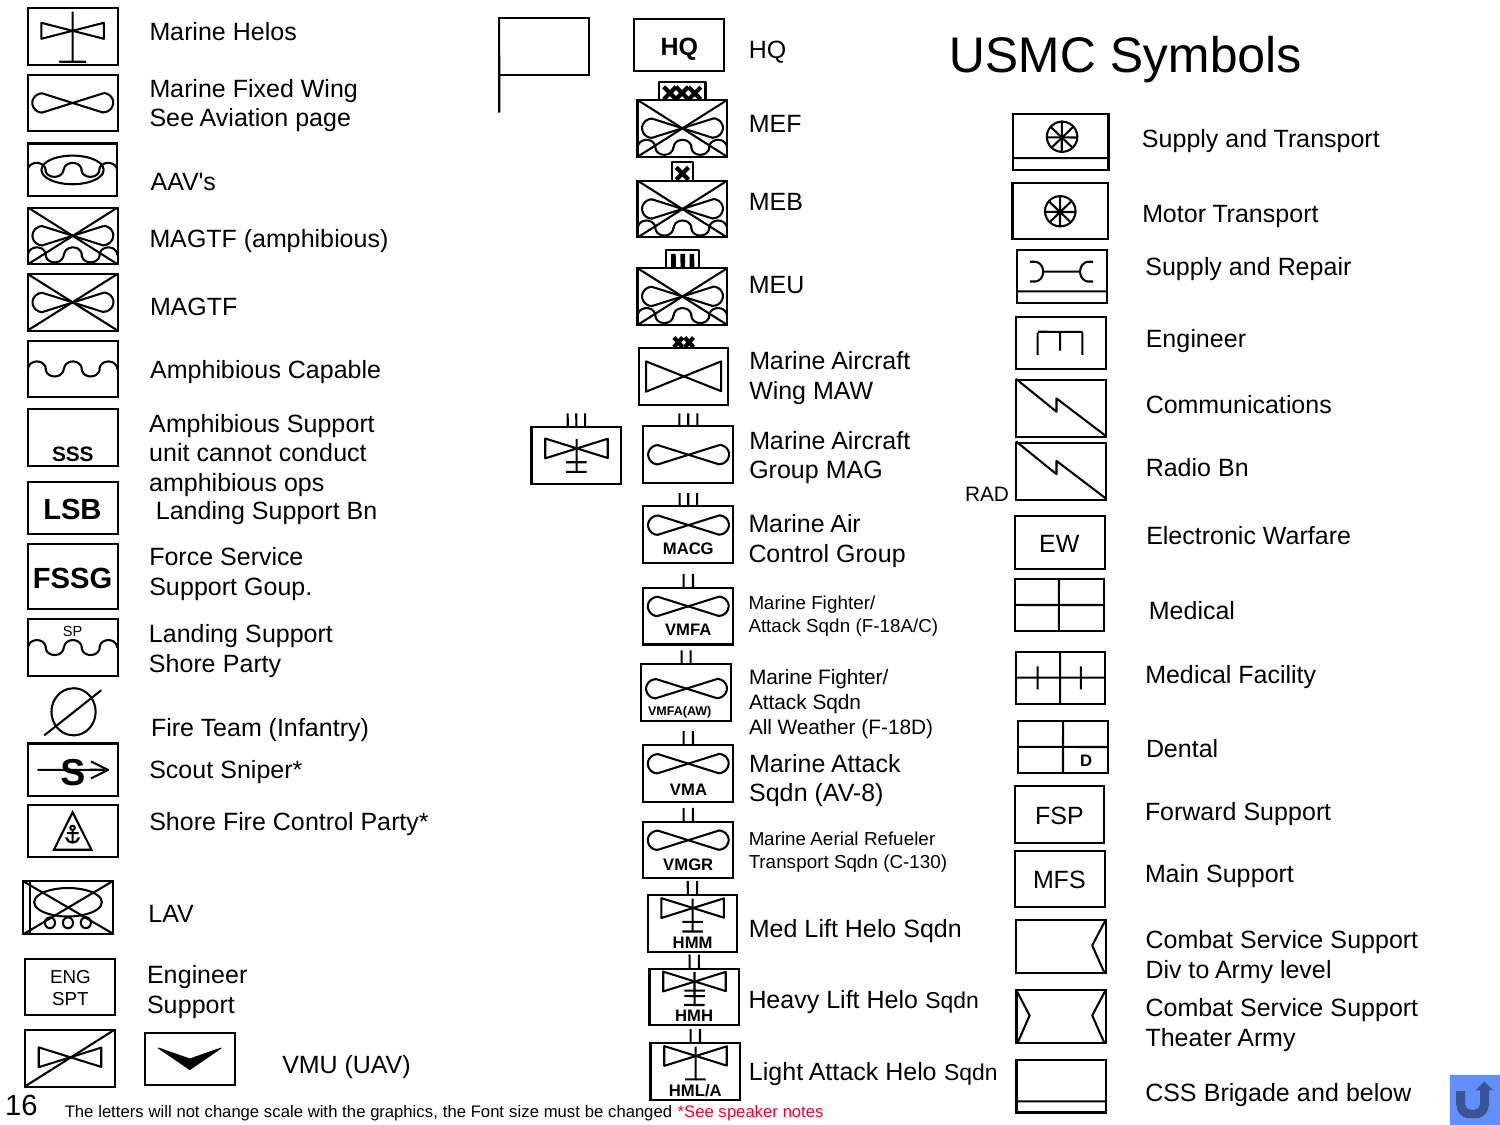

Marine Helos

HQ
# USMC Symbols
HQ
Marine Fixed Wing
See Aviation page

MEF

Supply and Transport

AAV's

MEB
Motor Transport

MAGTF (amphibious)

Supply and Repair
MEU

MAGTF

Engineer

Amphibious Capable

Marine Aircraft
Wing MAW

Communications
Amphibious Support
unit cannot conduct
amphibious ops

SSS

Marine Aircraft
Group MAG

RAD
Radio Bn

LSB

MACG
 Landing Support Bn
Marine Air
Control Group

EW
Electronic Warfare
Force Service
Support Goup.

FSSG

VMFA

Medical
Marine Fighter/
Attack Sqdn (F-18A/C)
Landing Support
Shore Party

SP

VMFA(AW)
Medical Facility

Marine Fighter/
Attack Sqdn
All Weather (F-18D)

Fire Team (Infantry)

D

VMA
Dental

S

Marine Attack
Sqdn (AV-8)
Scout Sniper*

FSP
Forward Support

Shore Fire Control Party*

VMGR
Marine Aerial Refueler
Transport Sqdn (C-130)

MFS
Main Support

HMM
LAV
Med Lift Helo Sqdn

Combat Service Support
Div to Army level

HMH
Engineer
Support

ENG
SPT
Heavy Lift Helo Sqdn

Combat Service Support
Theater Army

HML/A

VMU (UAV)
Light Attack Helo Sqdn

16

CSS Brigade and below
 The letters will not change scale with the graphics, the Font size must be changed *See speaker notes